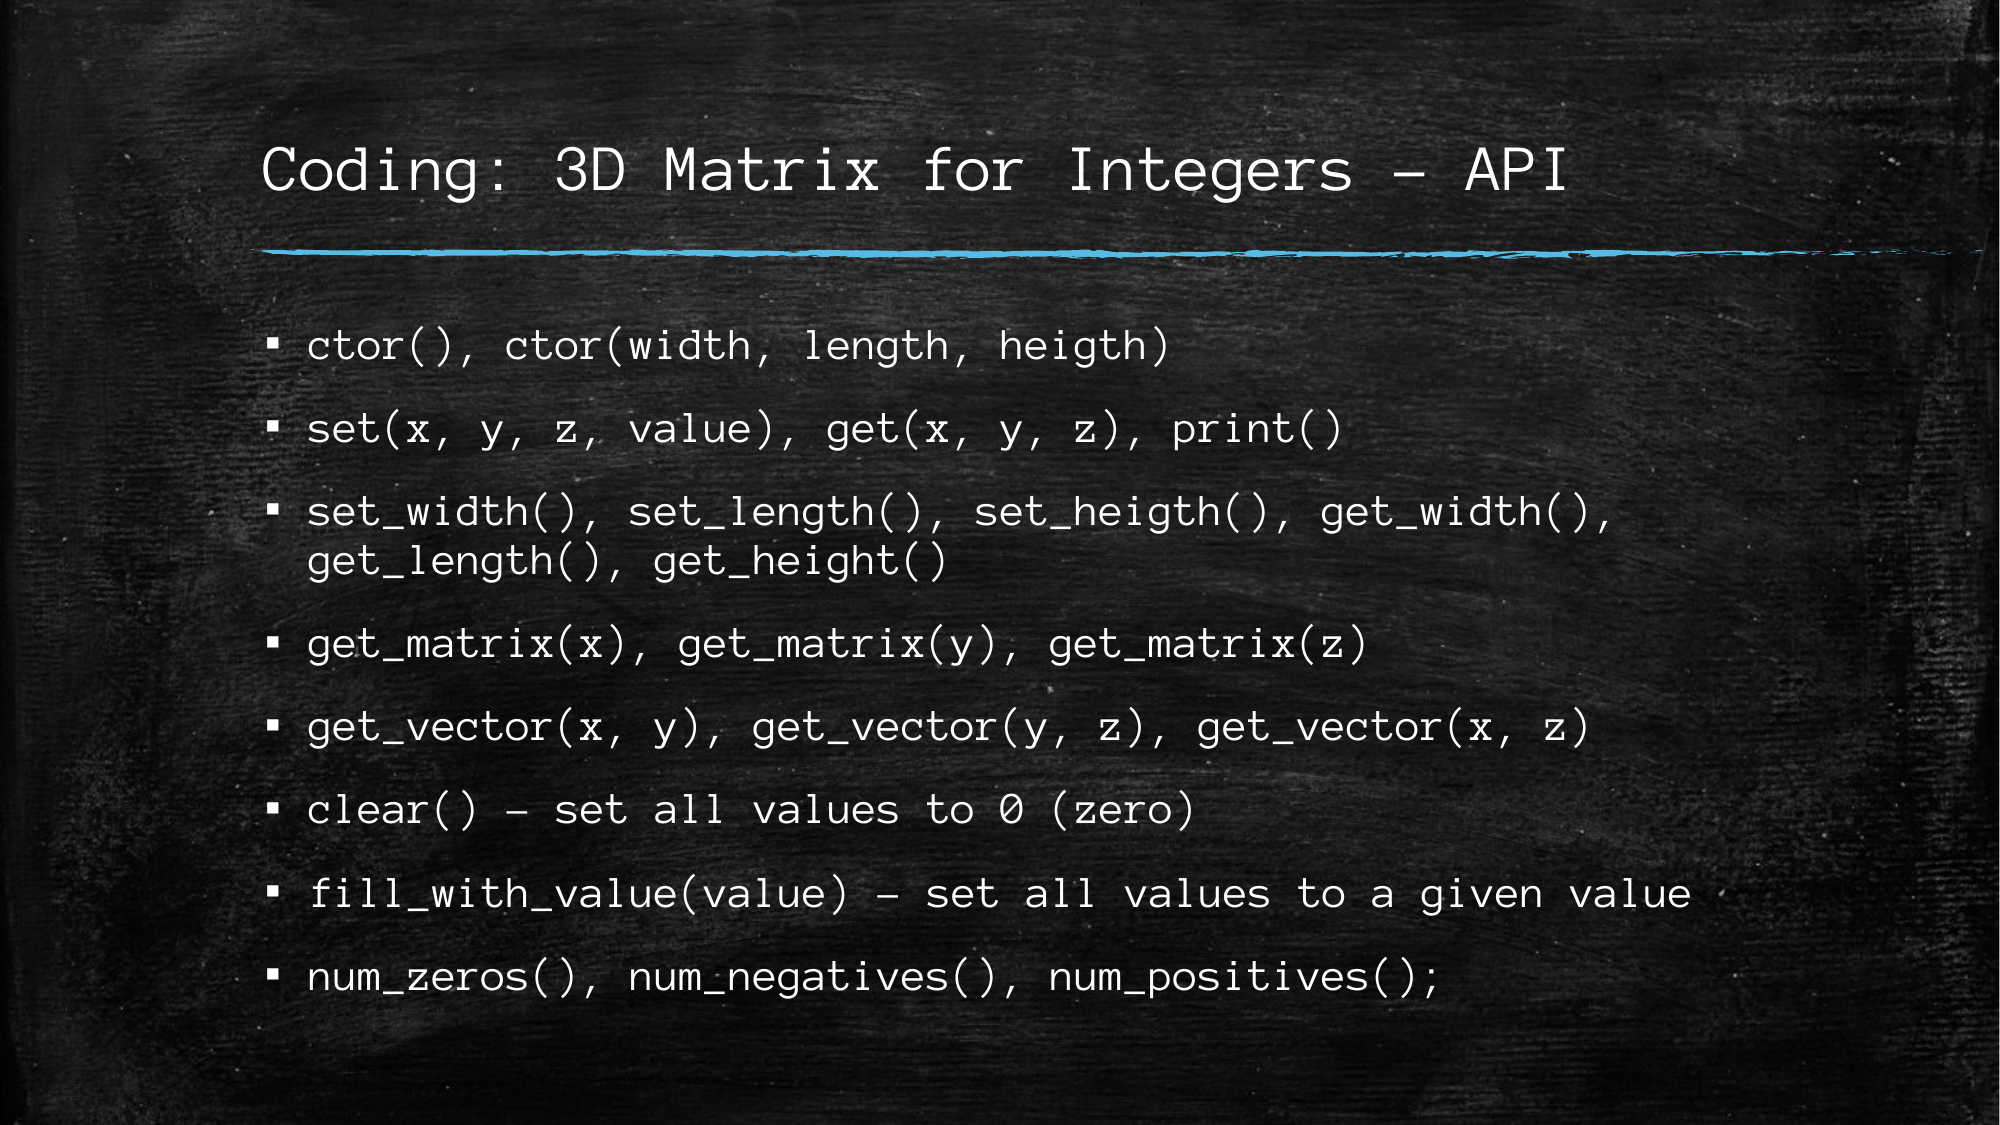

# Coding: 3D Matrix for Integers - API
ctor(), ctor(width, length, heigth)
set(x, y, z, value), get(x, y, z), print()
set_width(), set_length(), set_heigth(), get_width(), get_length(), get_height()
get_matrix(x), get_matrix(y), get_matrix(z)
get_vector(x, y), get_vector(y, z), get_vector(x, z)
clear() – set all values to 0 (zero)
fill_with_value(value) – set all values to a given value
num_zeros(), num_negatives(), num_positives();